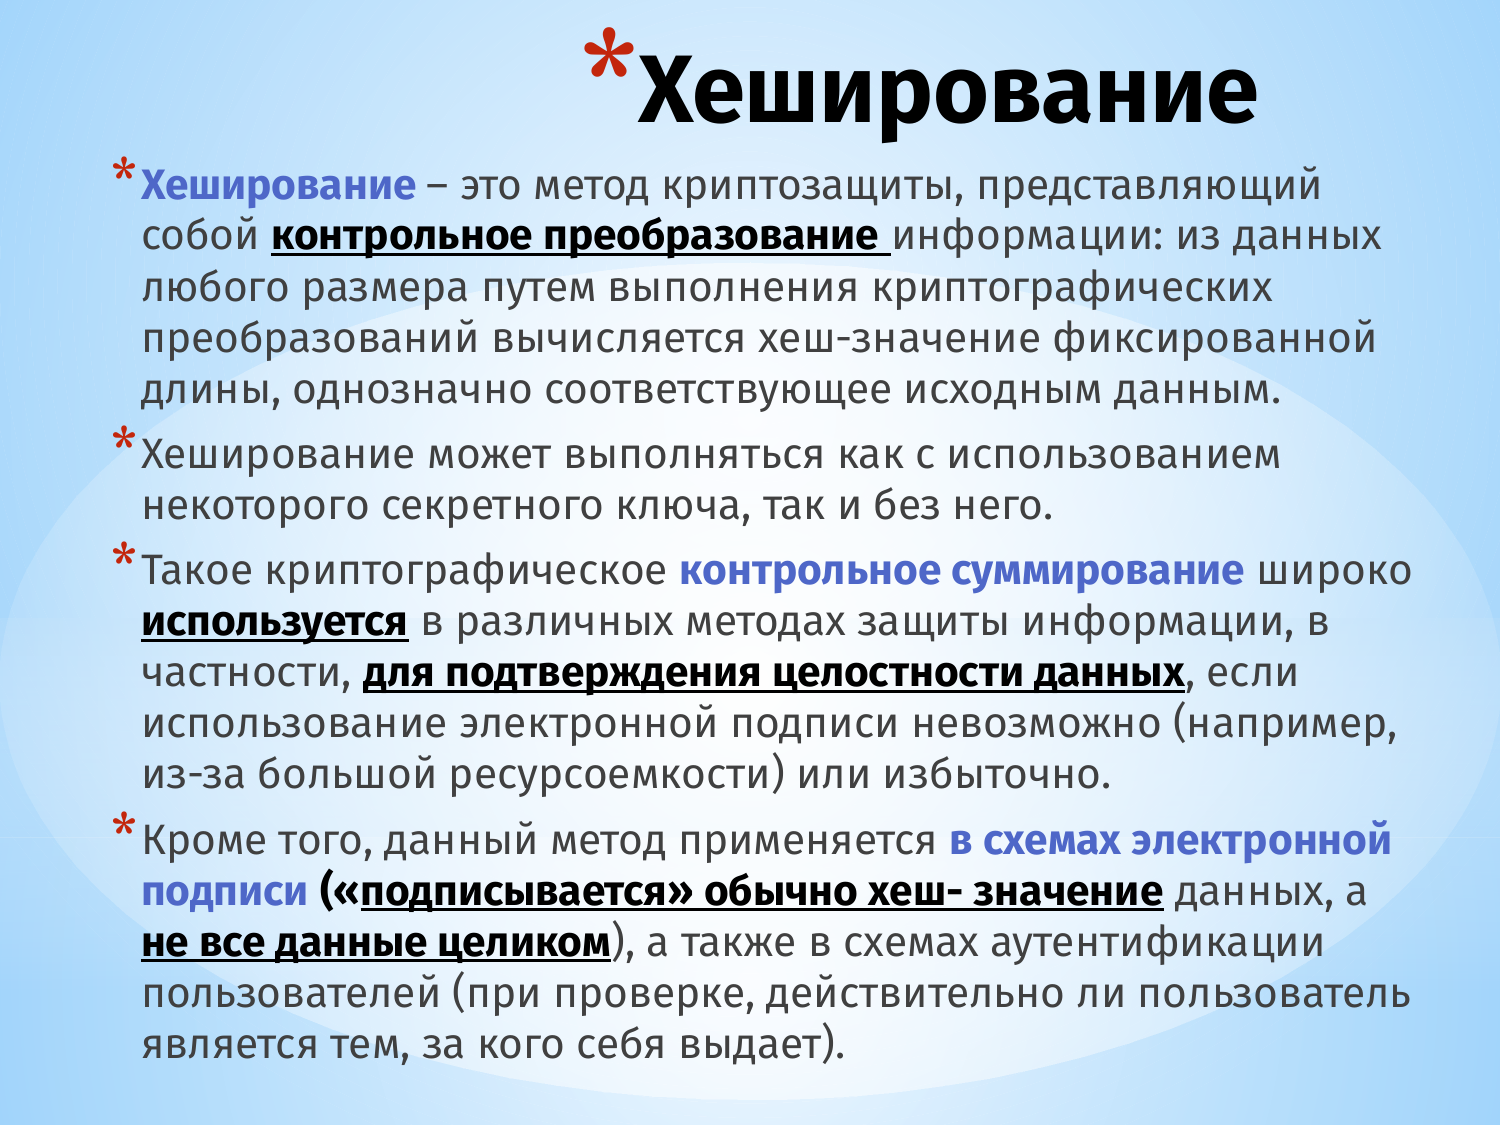

# Хеширование
Хеширование – это метод криптозащиты, представляющий собой контрольное преобразование информации: из данных любого размера путем выполнения криптографических преобразований вычисляется хеш-значение фиксированной длины, однозначно соответствующее исходным данным.
Хеширование может выполняться как с использованием некоторого секретного ключа, так и без него.
Такое криптографическое контрольное суммирование широко используется в различных методах защиты информации, в частности, для подтверждения целостности данных, если использование электронной подписи невозможно (например, из-за большой ресурсоемкости) или избыточно.
Кроме того, данный метод применяется в схемах электронной подписи («подписывается» обычно хеш- значение данных, а не все данные целиком), а также в схемах аутентификации пользователей (при проверке, действительно ли пользователь является тем, за кого себя выдает).